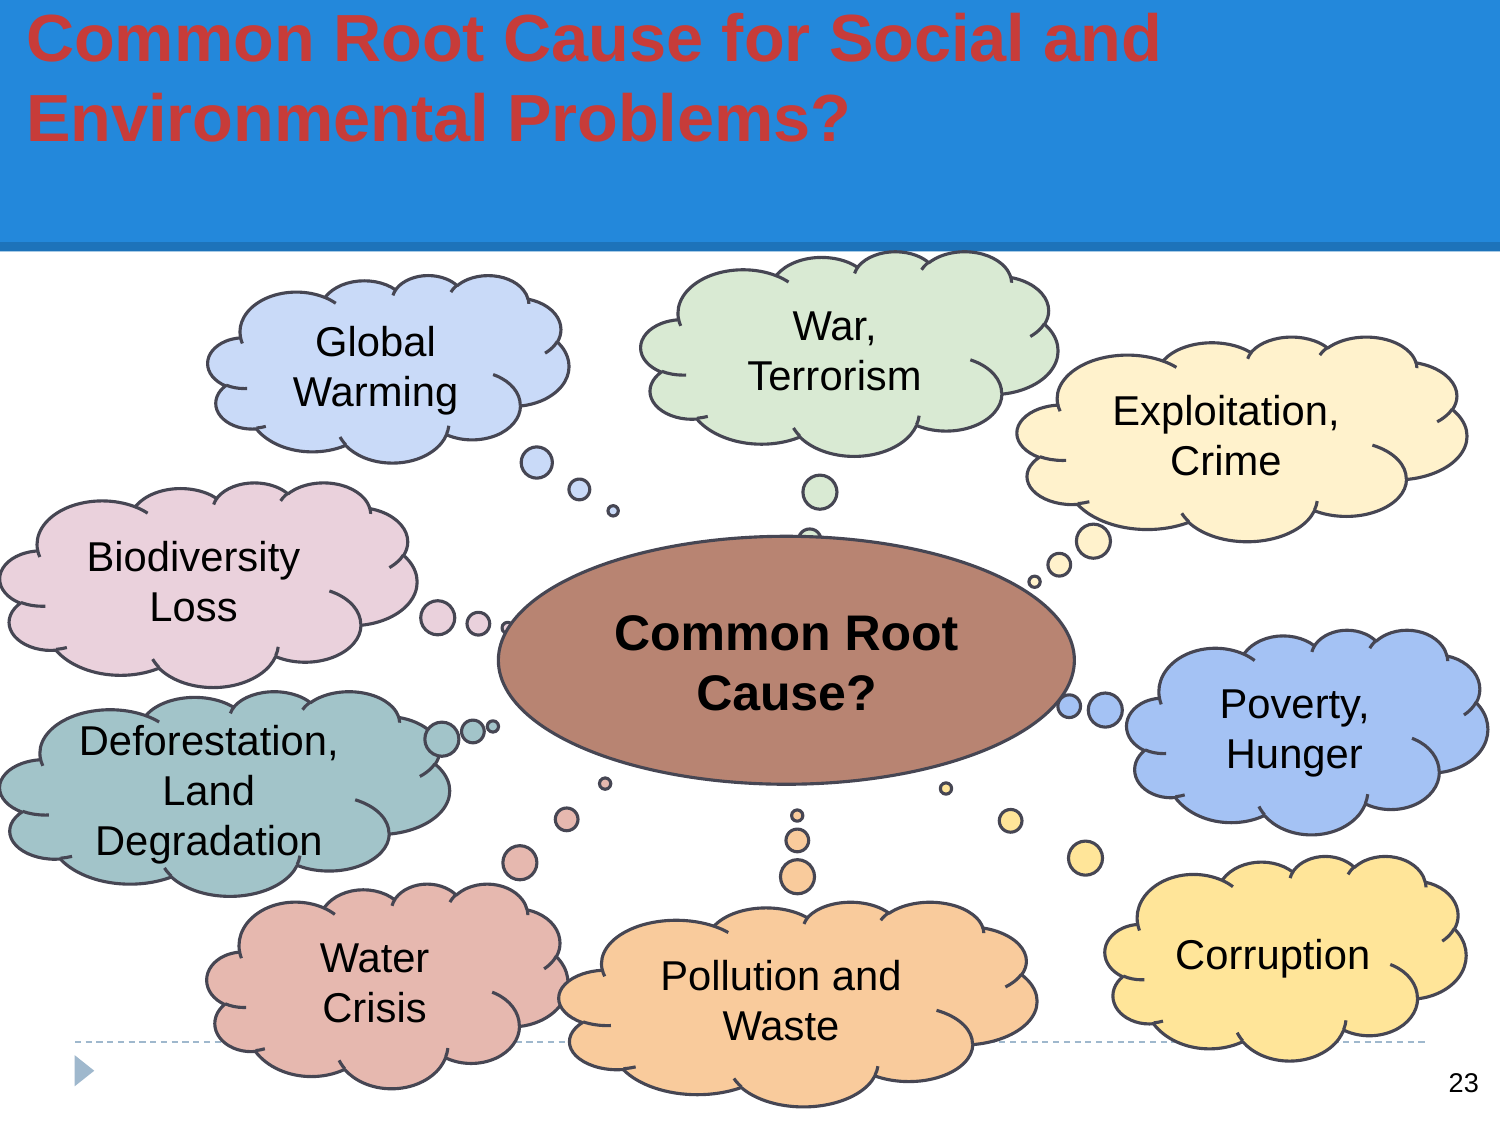

# Common Root Cause for Social and Environmental Problems?
War, Terrorism
Global Warming
Exploitation, Crime
Biodiversity Loss
Common Root Cause?
Poverty, Hunger
Deforestation, Land Degradation
Corruption
Water Crisis
Pollution and Waste
23